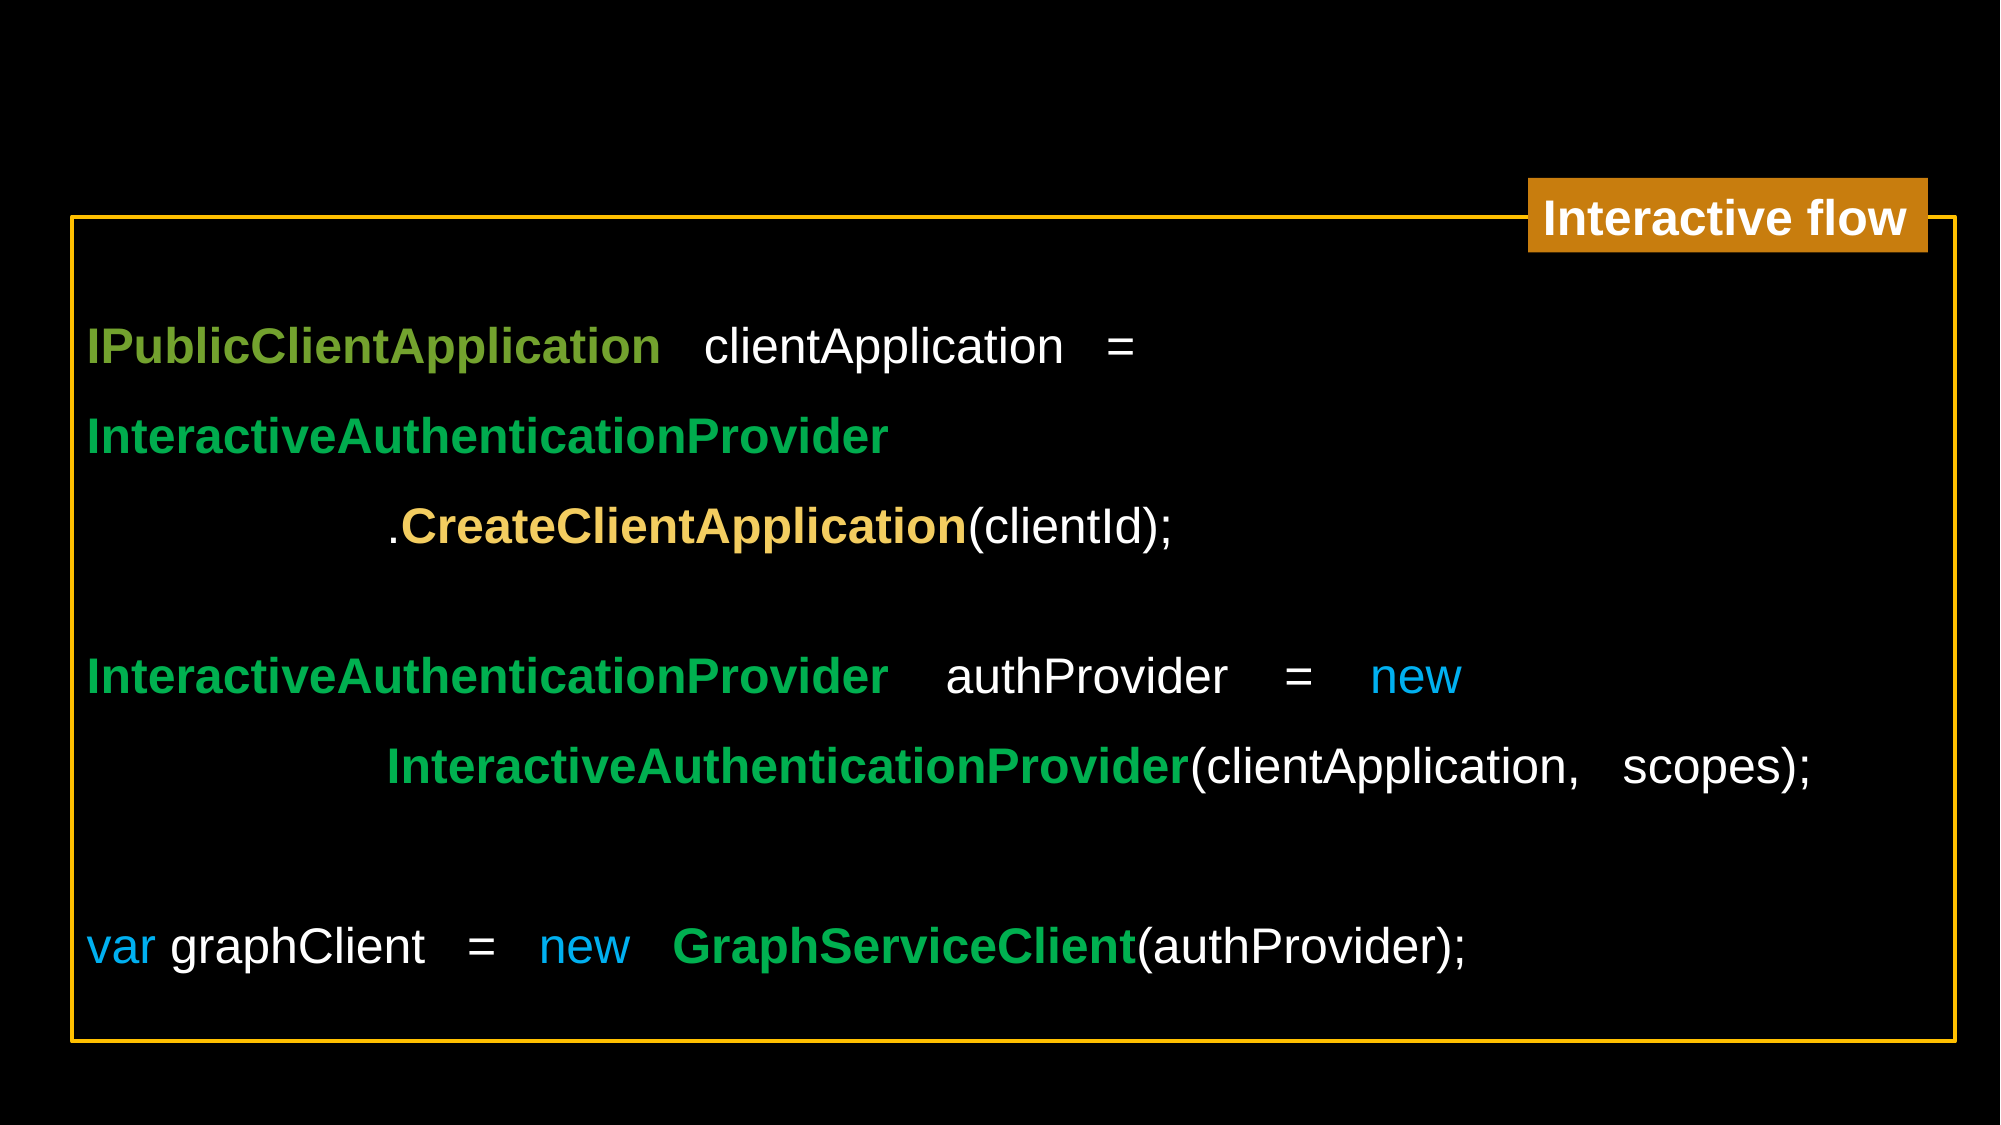

Interactive flow

IPublicClientApplication   clientApplication   =   InteractiveAuthenticationProvider
		.CreateClientApplication(clientId);

InteractiveAuthenticationProvider    authProvider    =    new
		InteractiveAuthenticationProvider(clientApplication,   scopes);

var graphClient   =   new   GraphServiceClient(authProvider);